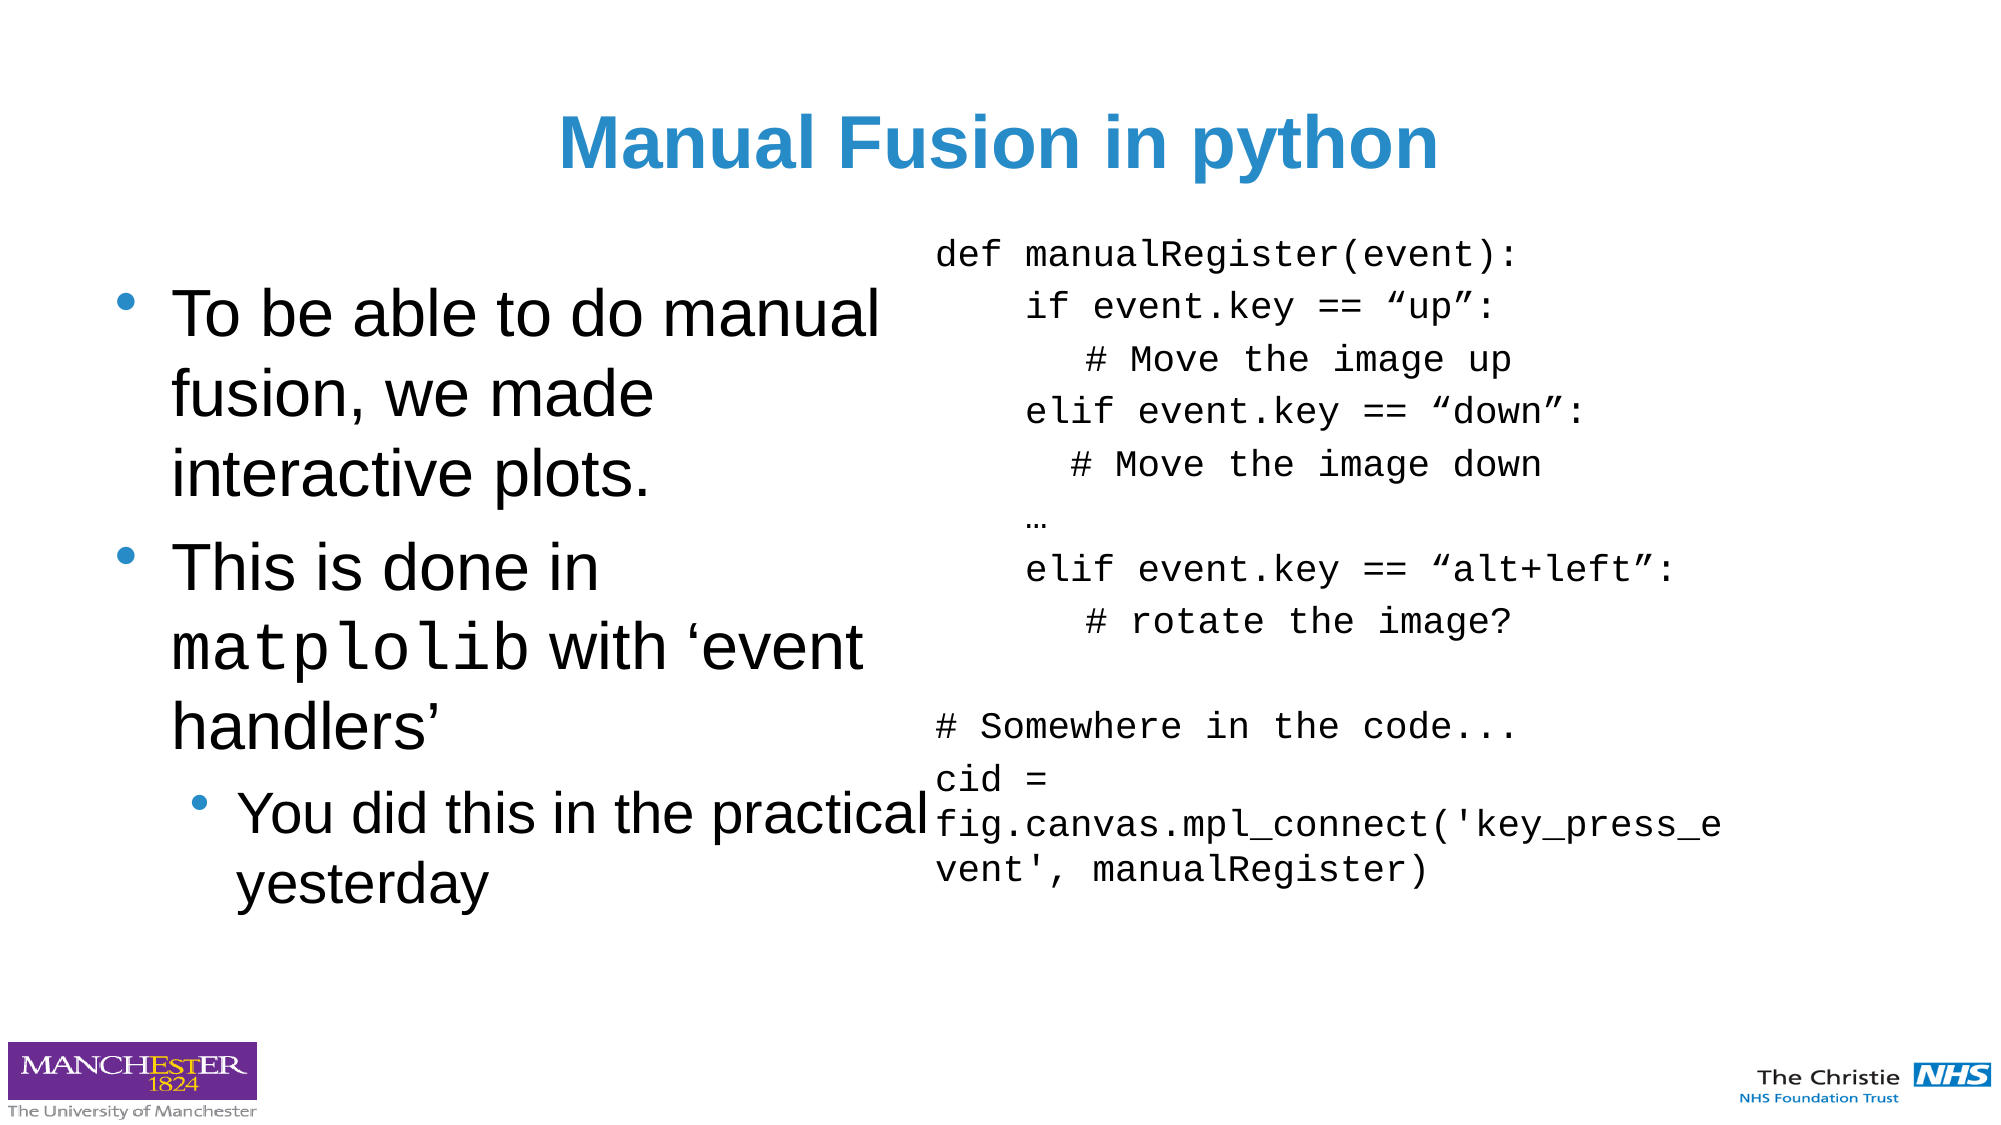

# Manual Fusion in python
def manualRegister(event):
    if event.key == “up”:
	# Move the image up
    elif event.key == “down”:
      # Move the image down
    …
    elif event.key == “alt+left”:
	# rotate the image?

# Somewhere in the code...
cid = fig.canvas.mpl_connect('key_press_event', manualRegister)

To be able to do manual fusion, we made interactive plots.
This is done in matplolib with ‘event handlers’
You did this in the practical yesterday